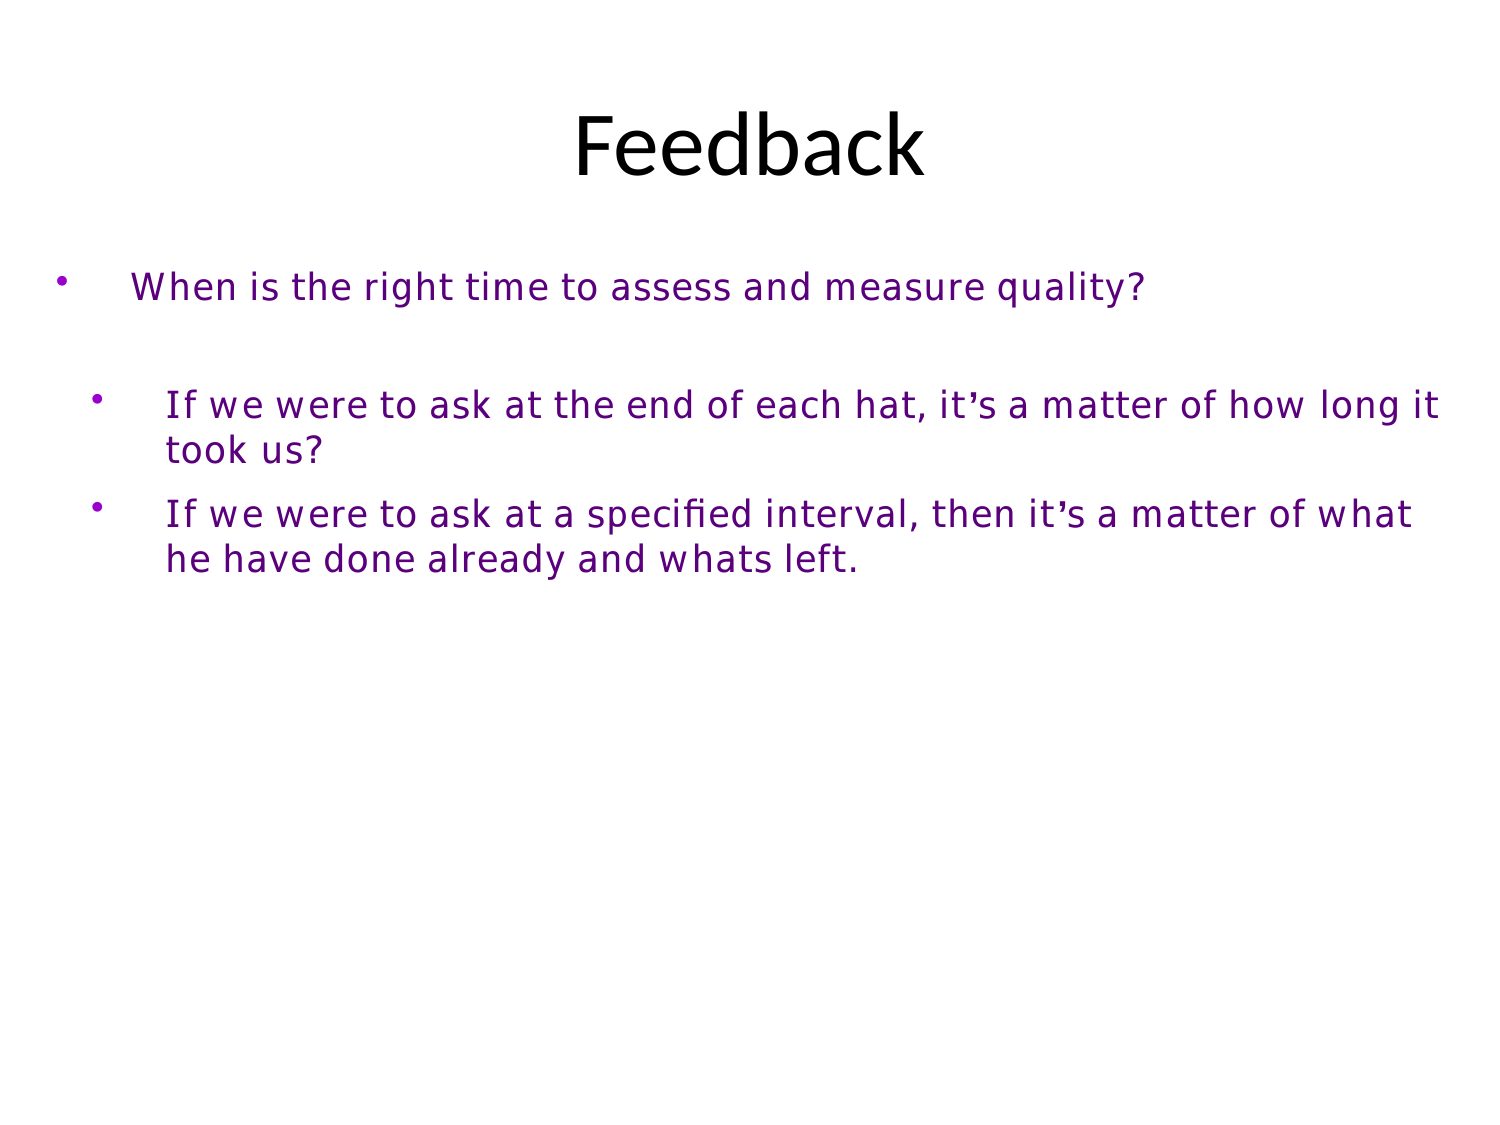

# Feedback
When is the right time to assess and measure quality?

If we were to ask at the end of each hat, it’s a matter of how long it took us?
If we were to ask at a specified interval, then it’s a matter of what he have done already and whats left.